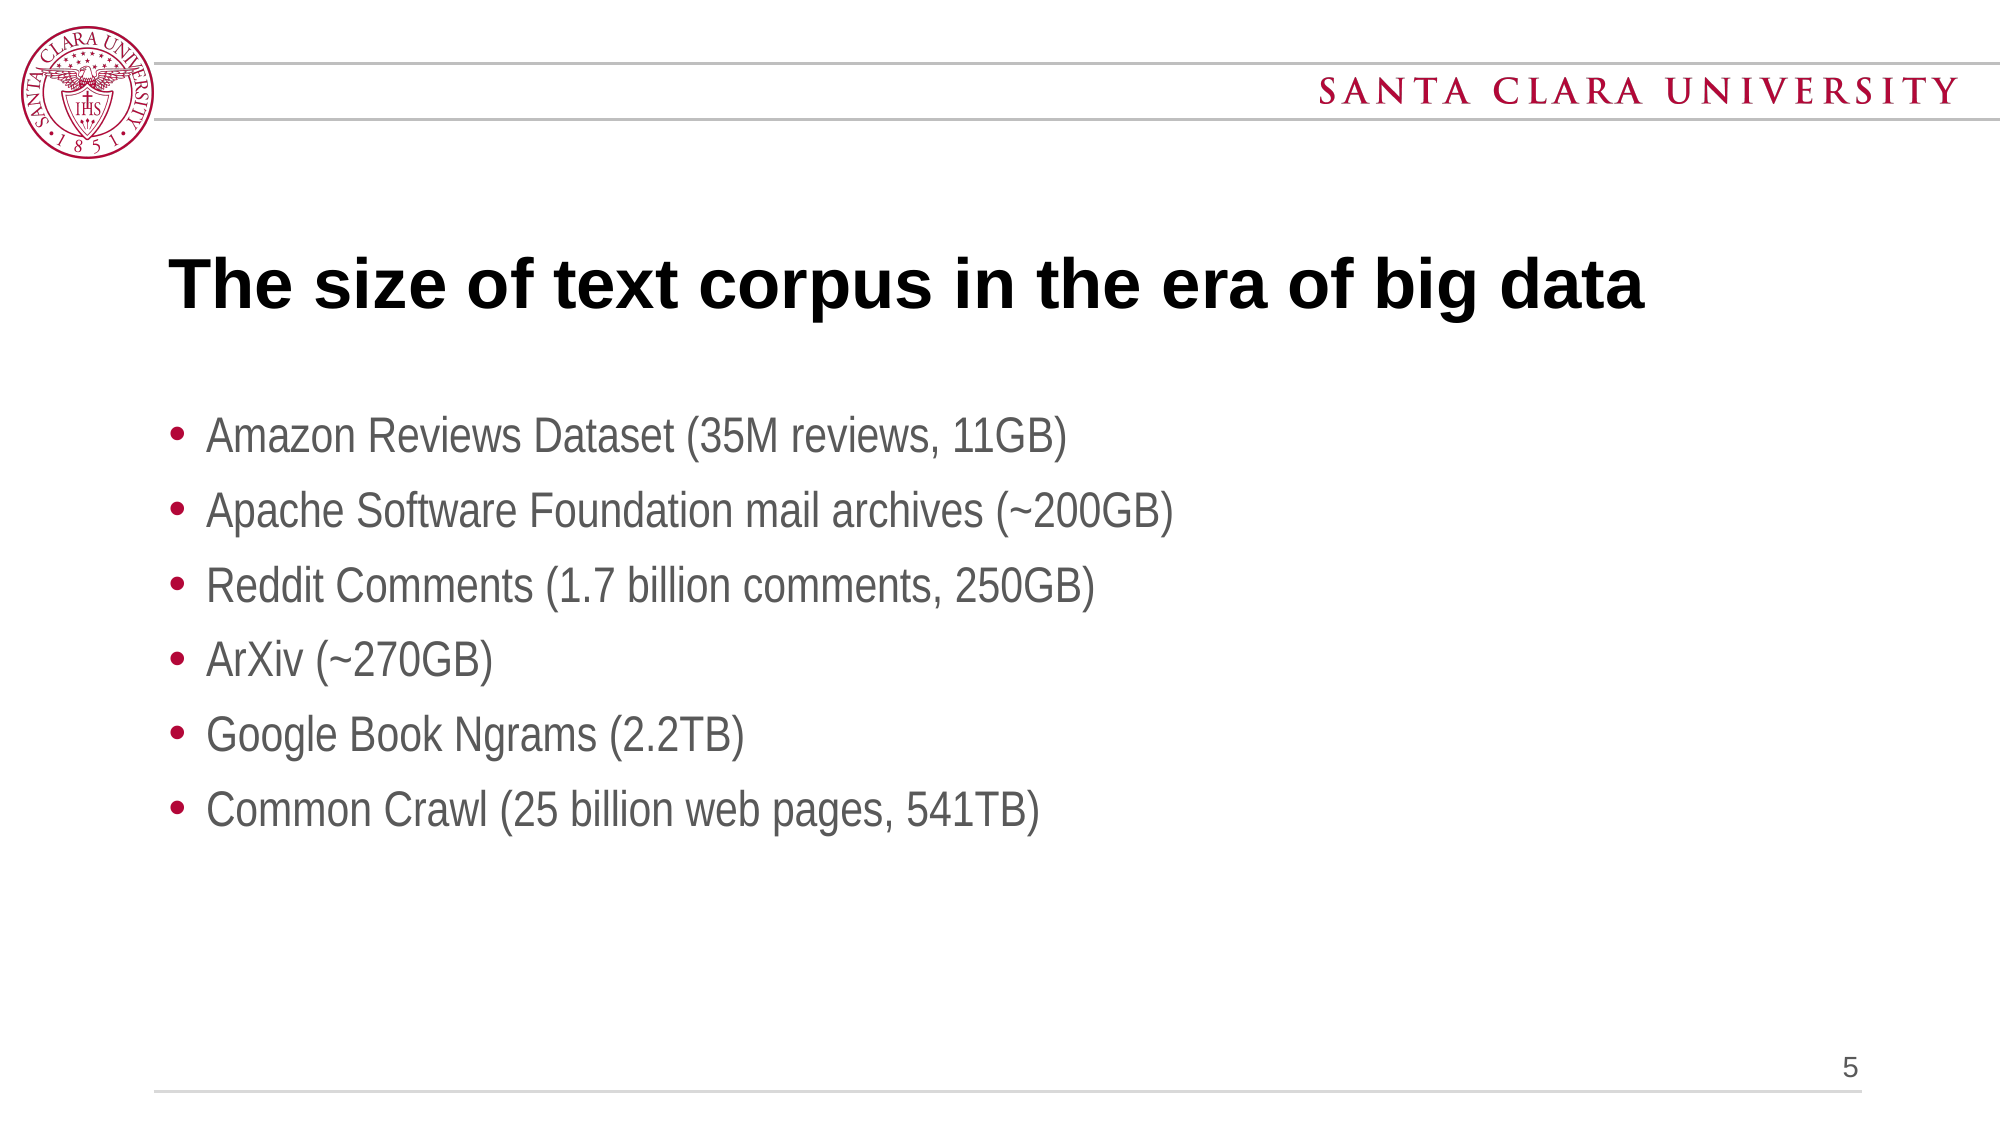

# The size of text corpus in the era of big data
Amazon Reviews Dataset (35M reviews, 11GB)
Apache Software Foundation mail archives (~200GB)
Reddit Comments (1.7 billion comments, 250GB)
ArXiv (~270GB)
Google Book Ngrams (2.2TB)
Common Crawl (25 billion web pages, 541TB)

5